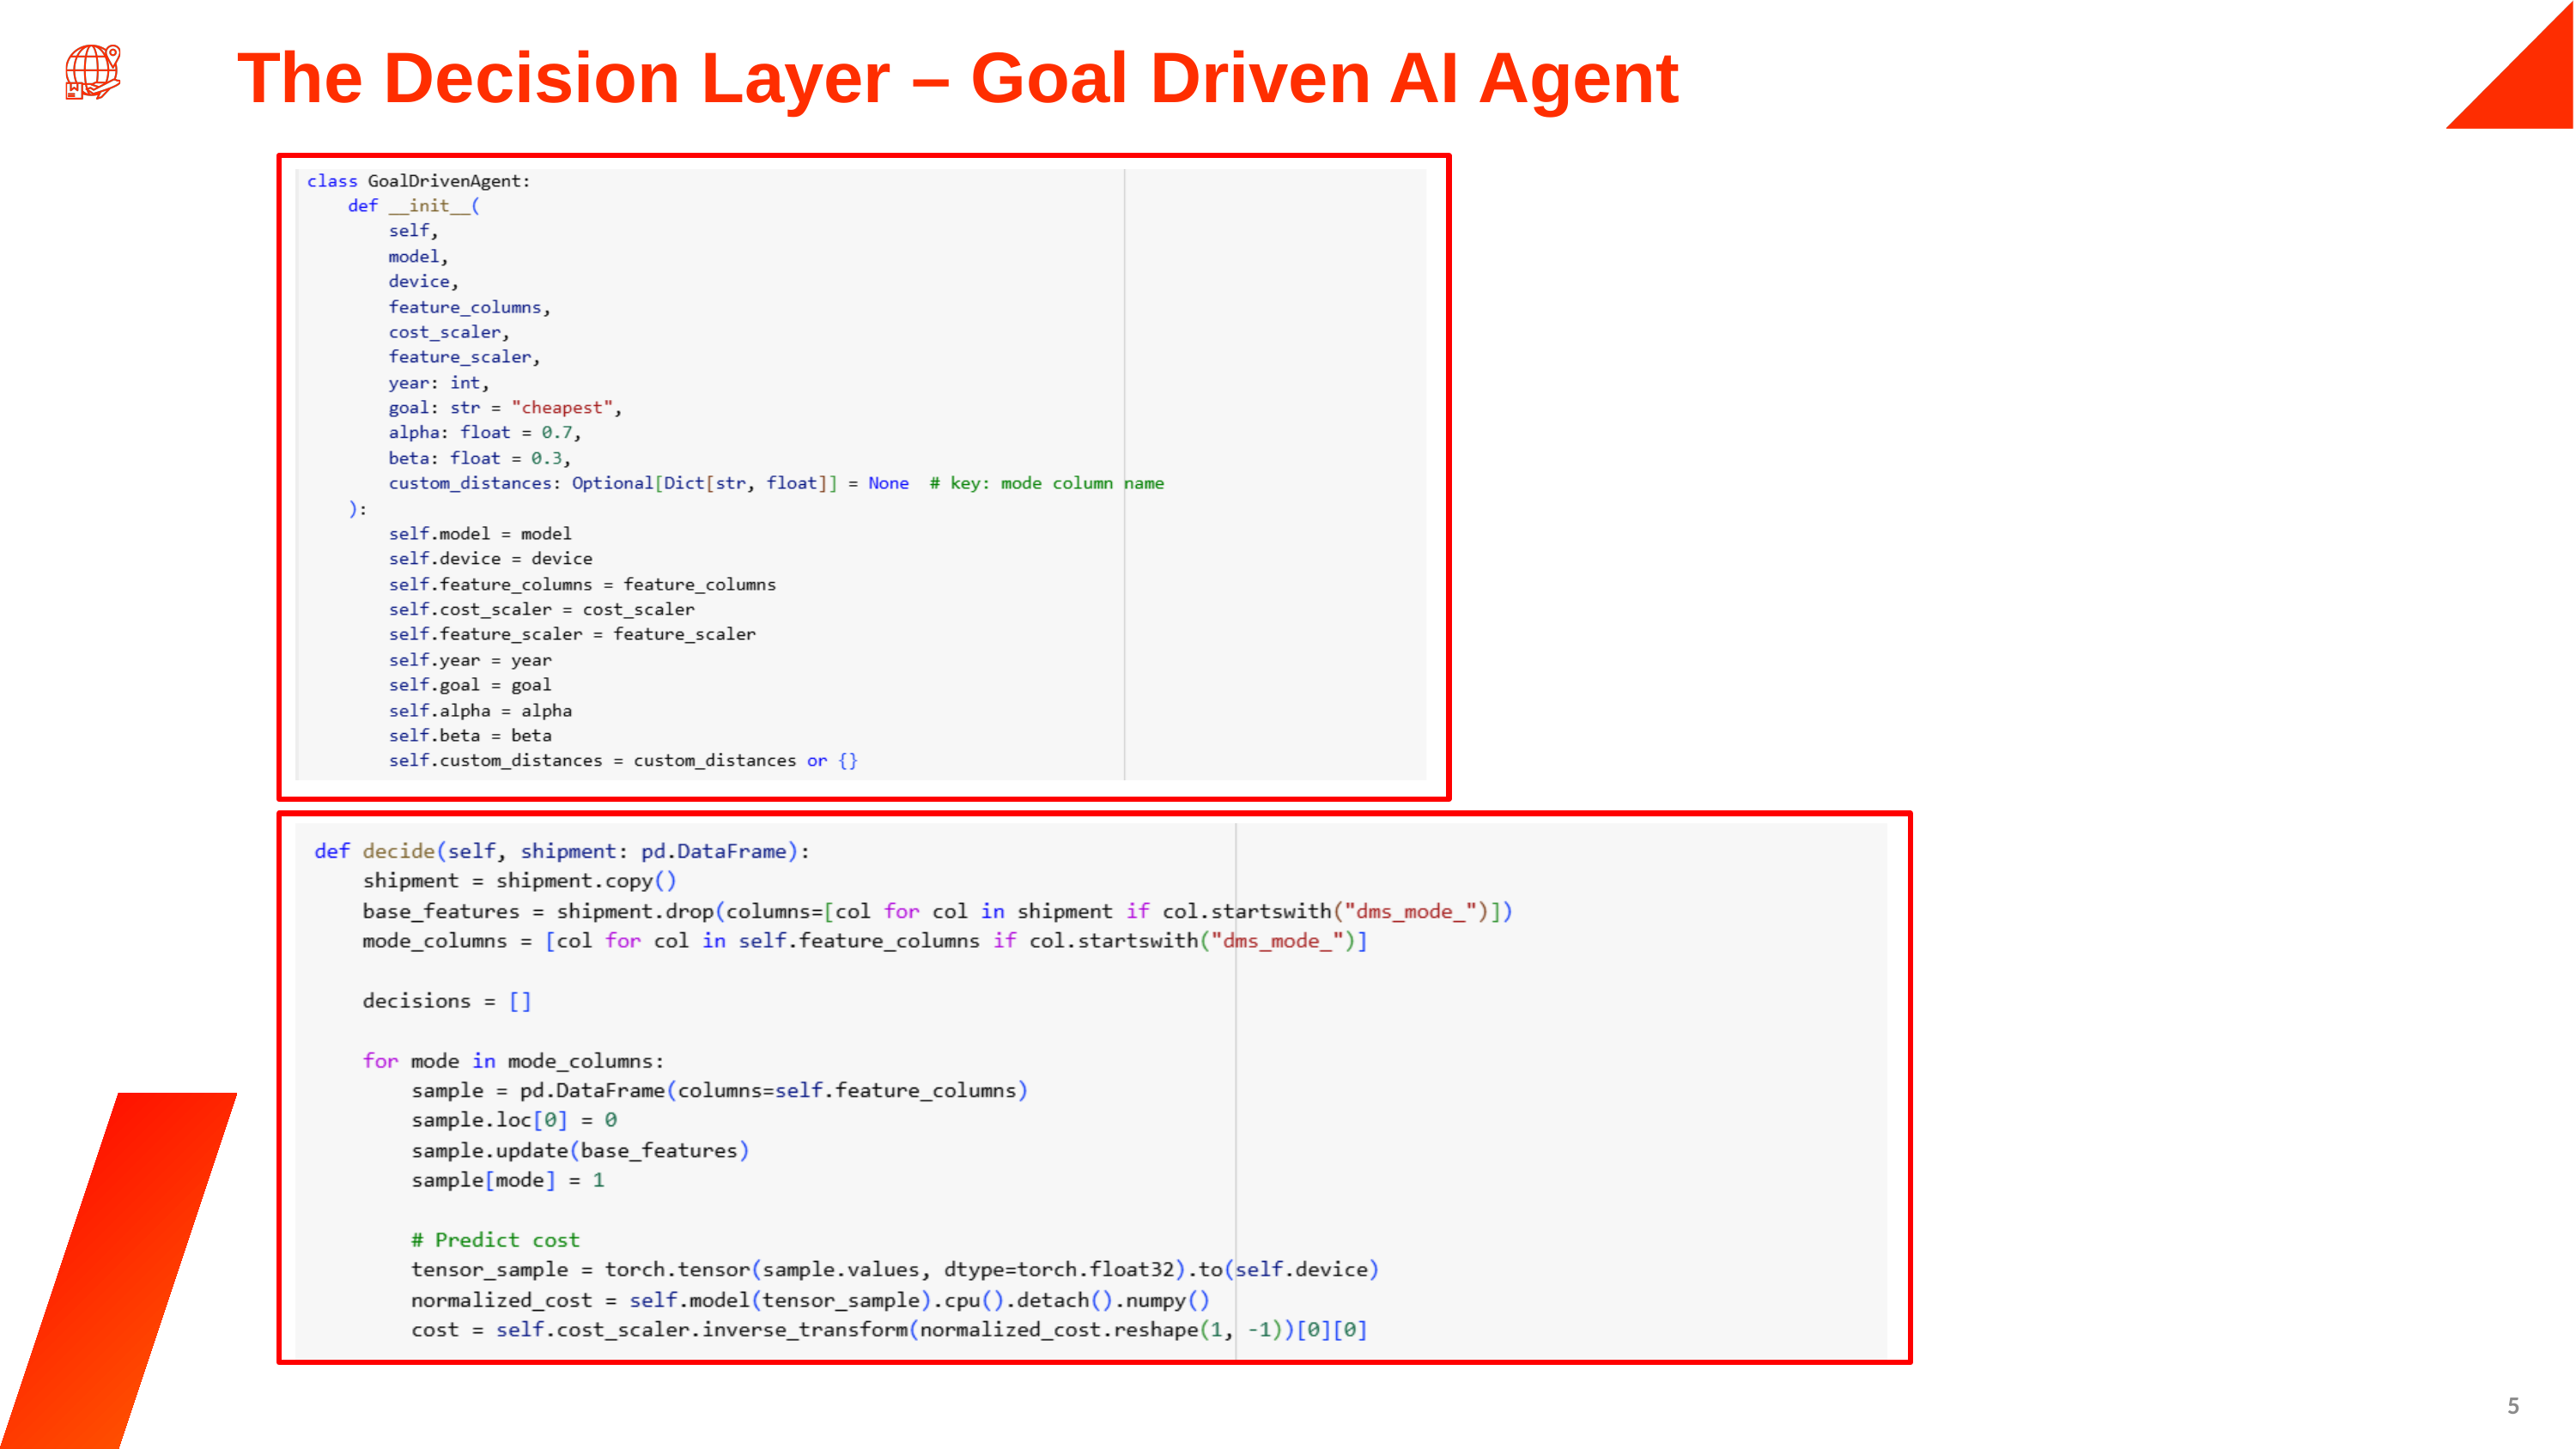

The Decision Layer – Goal Driven AI Agent

5